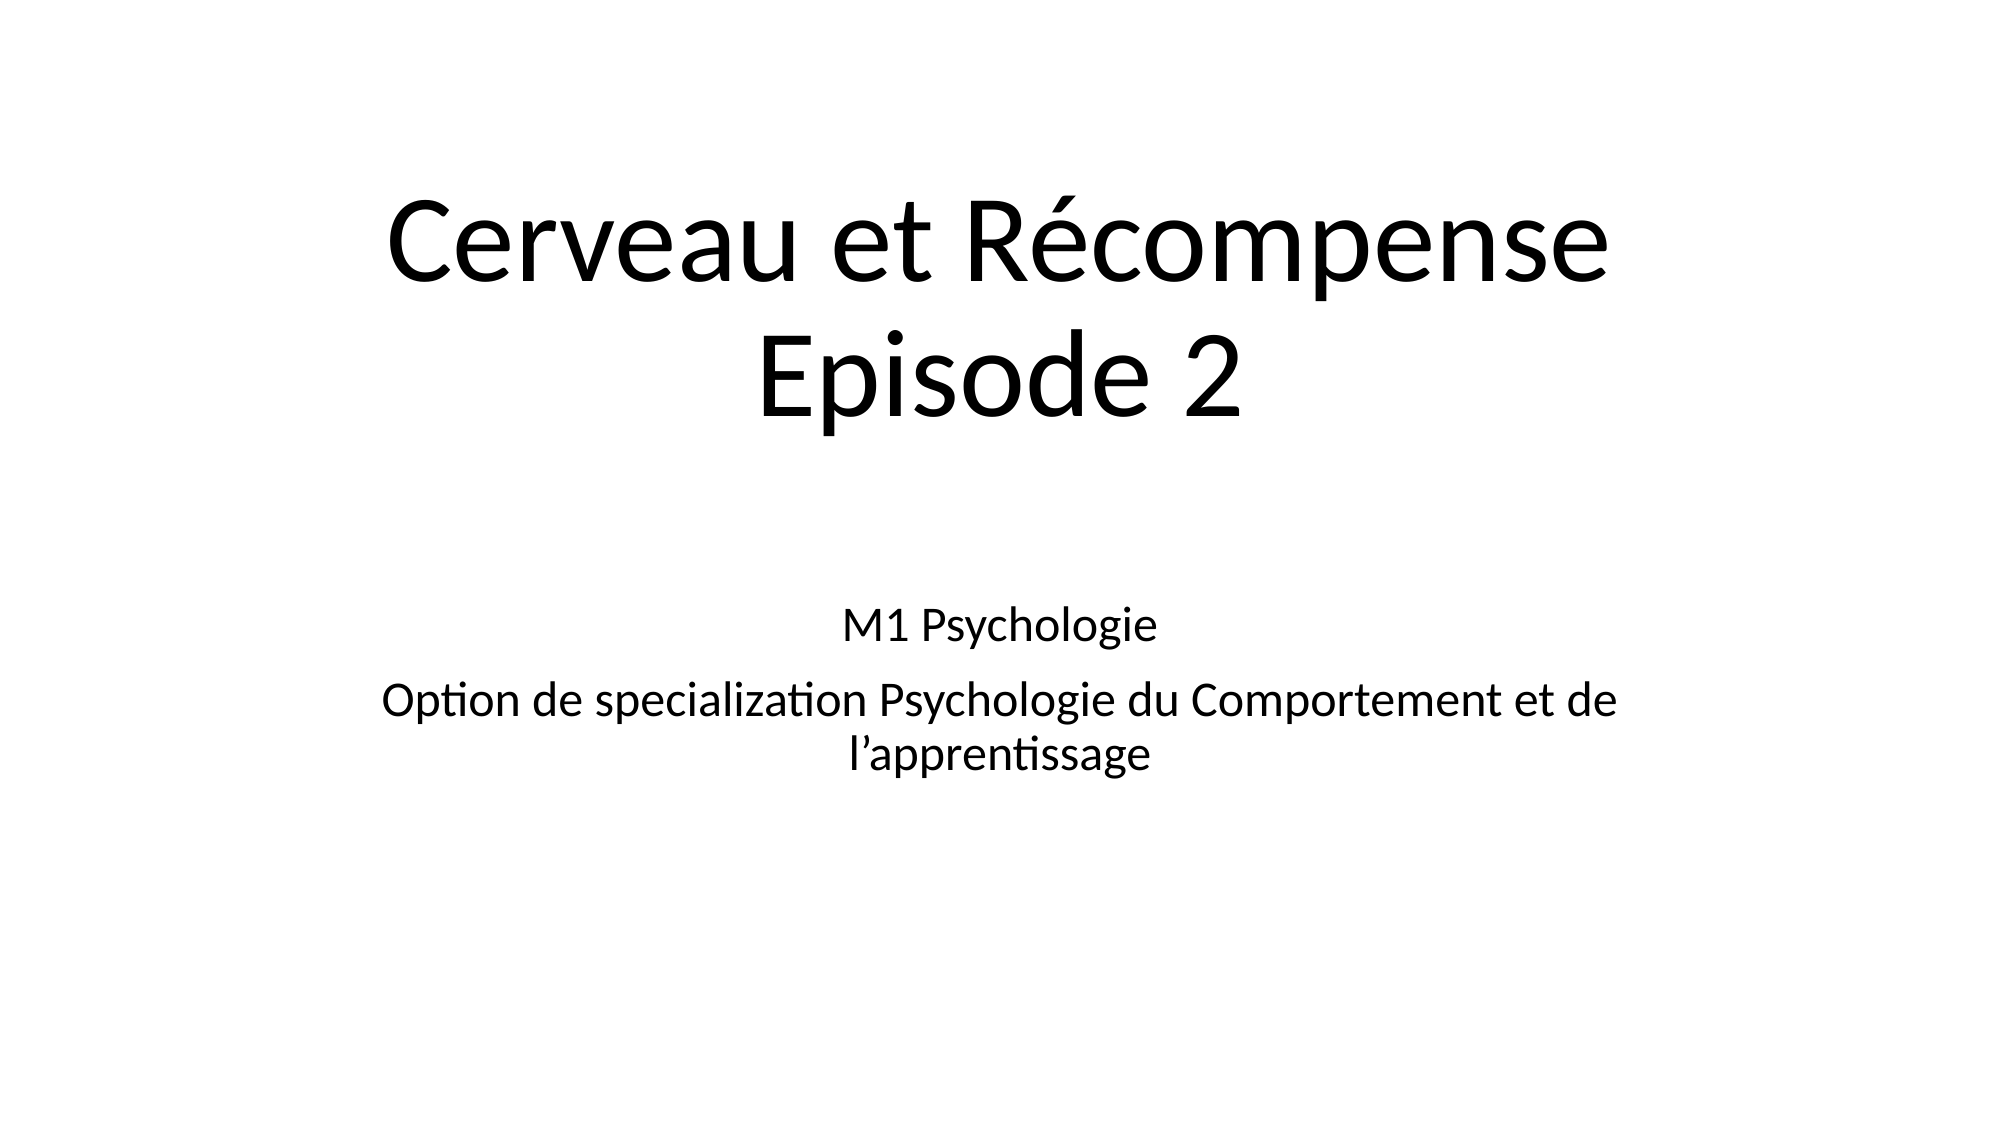

# Cerveau et Récompense Episode 2
M1 Psychologie
Option de specialization Psychologie du Comportement et de l’apprentissage